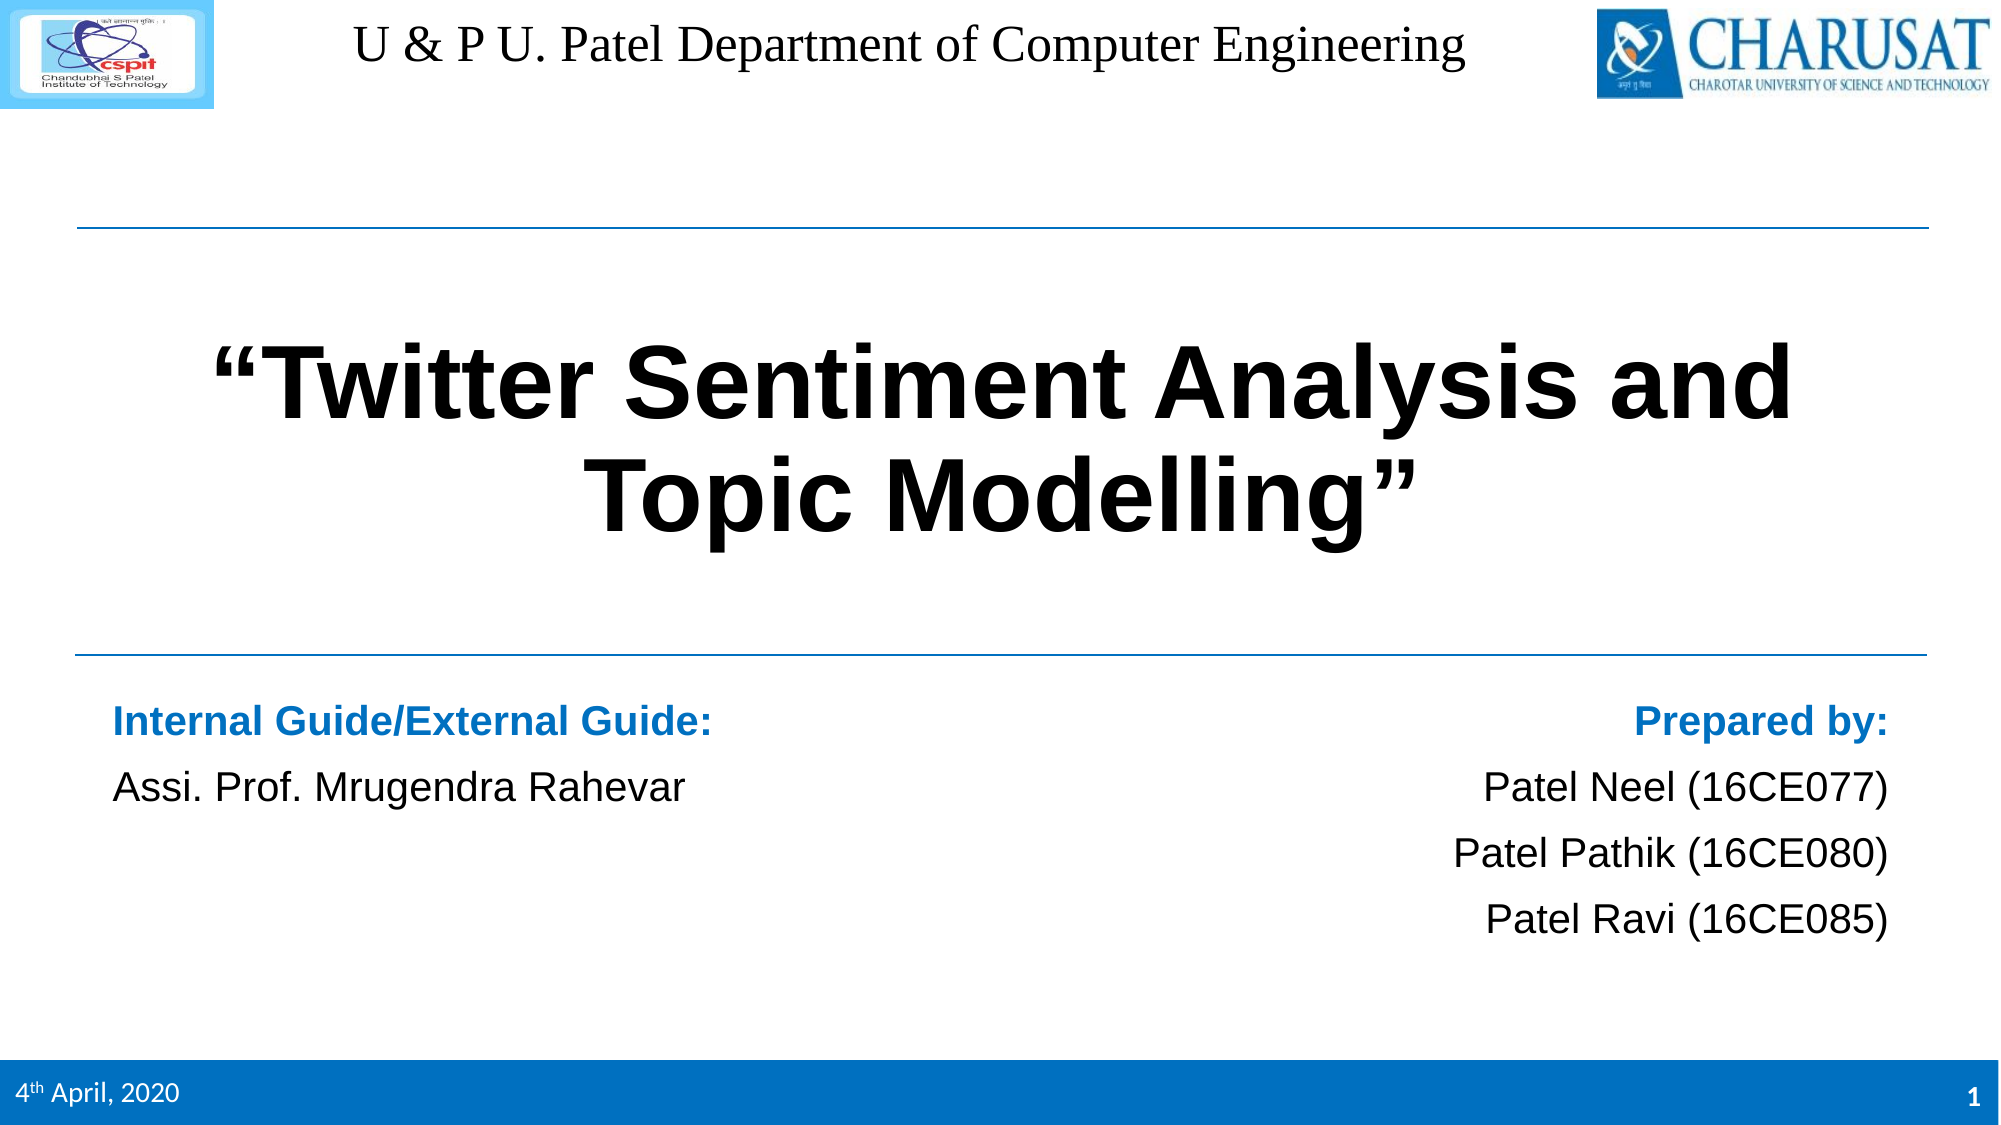

# “Twitter Sentiment Analysis and Topic Modelling”
Internal Guide/External Guide:
Assi. Prof. Mrugendra Rahevar
Prepared by:
Patel Neel (16CE077)
Patel Pathik (16CE080)
Patel Ravi (16CE085)

4th April, 2020
1